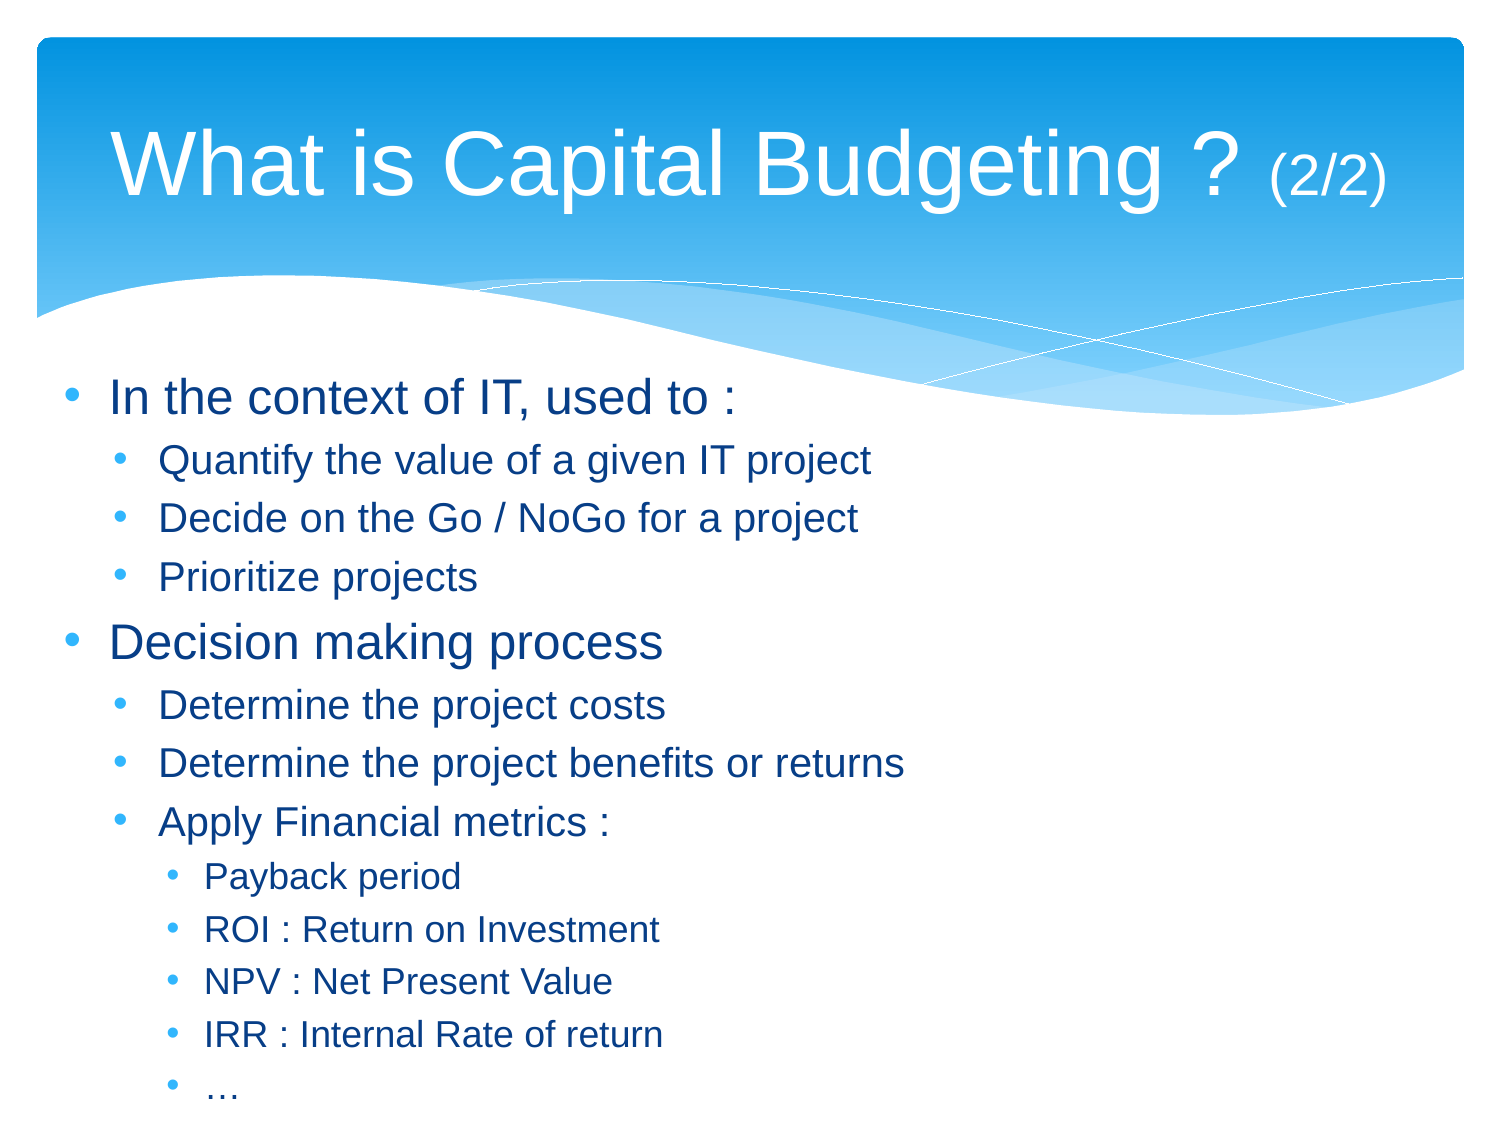

# What is Capital Budgeting ? (2/2)
In the context of IT, used to :
Quantify the value of a given IT project
Decide on the Go / NoGo for a project
Prioritize projects
Decision making process
Determine the project costs
Determine the project benefits or returns
Apply Financial metrics :
Payback period
ROI : Return on Investment
NPV : Net Present Value
IRR : Internal Rate of return
…